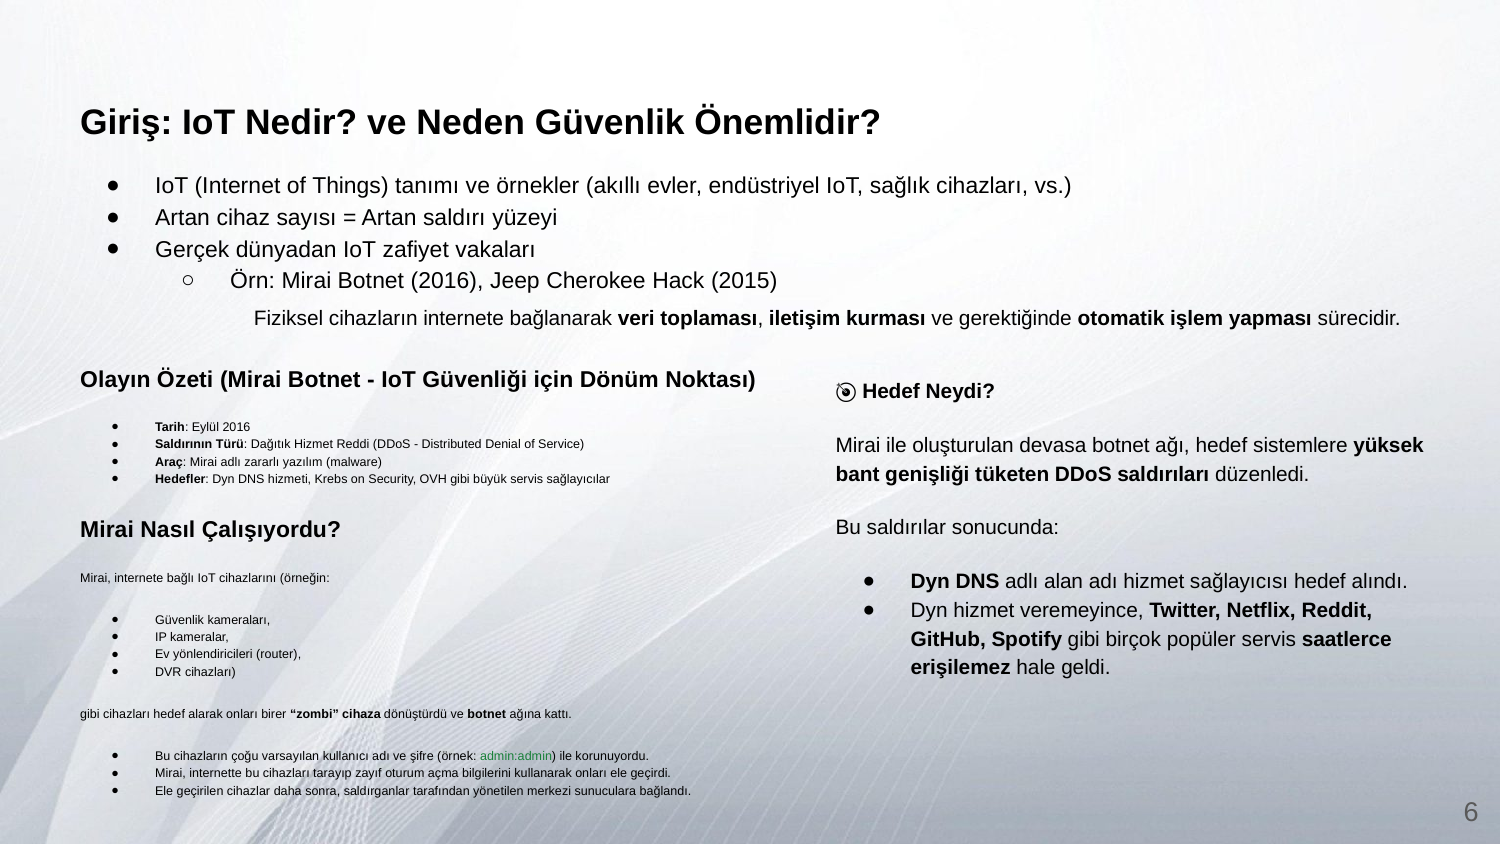

Giriş: IoT Nedir? ve Neden Güvenlik Önemlidir?
IoT (Internet of Things) tanımı ve örnekler (akıllı evler, endüstriyel IoT, sağlık cihazları, vs.)
Artan cihaz sayısı = Artan saldırı yüzeyi
Gerçek dünyadan IoT zafiyet vakaları
Örn: Mirai Botnet (2016), Jeep Cherokee Hack (2015)

Olayın Özeti (Mirai Botnet - IoT Güvenliği için Dönüm Noktası)
Tarih: Eylül 2016
Saldırının Türü: Dağıtık Hizmet Reddi (DDoS - Distributed Denial of Service)
Araç: Mirai adlı zararlı yazılım (malware)
Hedefler: Dyn DNS hizmeti, Krebs on Security, OVH gibi büyük servis sağlayıcılar
Mirai Nasıl Çalışıyordu?
Mirai, internete bağlı IoT cihazlarını (örneğin:
Güvenlik kameraları,
IP kameralar,
Ev yönlendiricileri (router),
DVR cihazları)
gibi cihazları hedef alarak onları birer “zombi” cihaza dönüştürdü ve botnet ağına kattı.
Bu cihazların çoğu varsayılan kullanıcı adı ve şifre (örnek: admin:admin) ile korunuyordu.
Mirai, internette bu cihazları tarayıp zayıf oturum açma bilgilerini kullanarak onları ele geçirdi.
Ele geçirilen cihazlar daha sonra, saldırganlar tarafından yönetilen merkezi sunuculara bağlandı.
Fiziksel cihazların internete bağlanarak veri toplaması, iletişim kurması ve gerektiğinde otomatik işlem yapması sürecidir.
🎯 Hedef Neydi?
Mirai ile oluşturulan devasa botnet ağı, hedef sistemlere yüksek bant genişliği tüketen DDoS saldırıları düzenledi.
Bu saldırılar sonucunda:
Dyn DNS adlı alan adı hizmet sağlayıcısı hedef alındı.
Dyn hizmet veremeyince, Twitter, Netflix, Reddit, GitHub, Spotify gibi birçok popüler servis saatlerce erişilemez hale geldi.
6